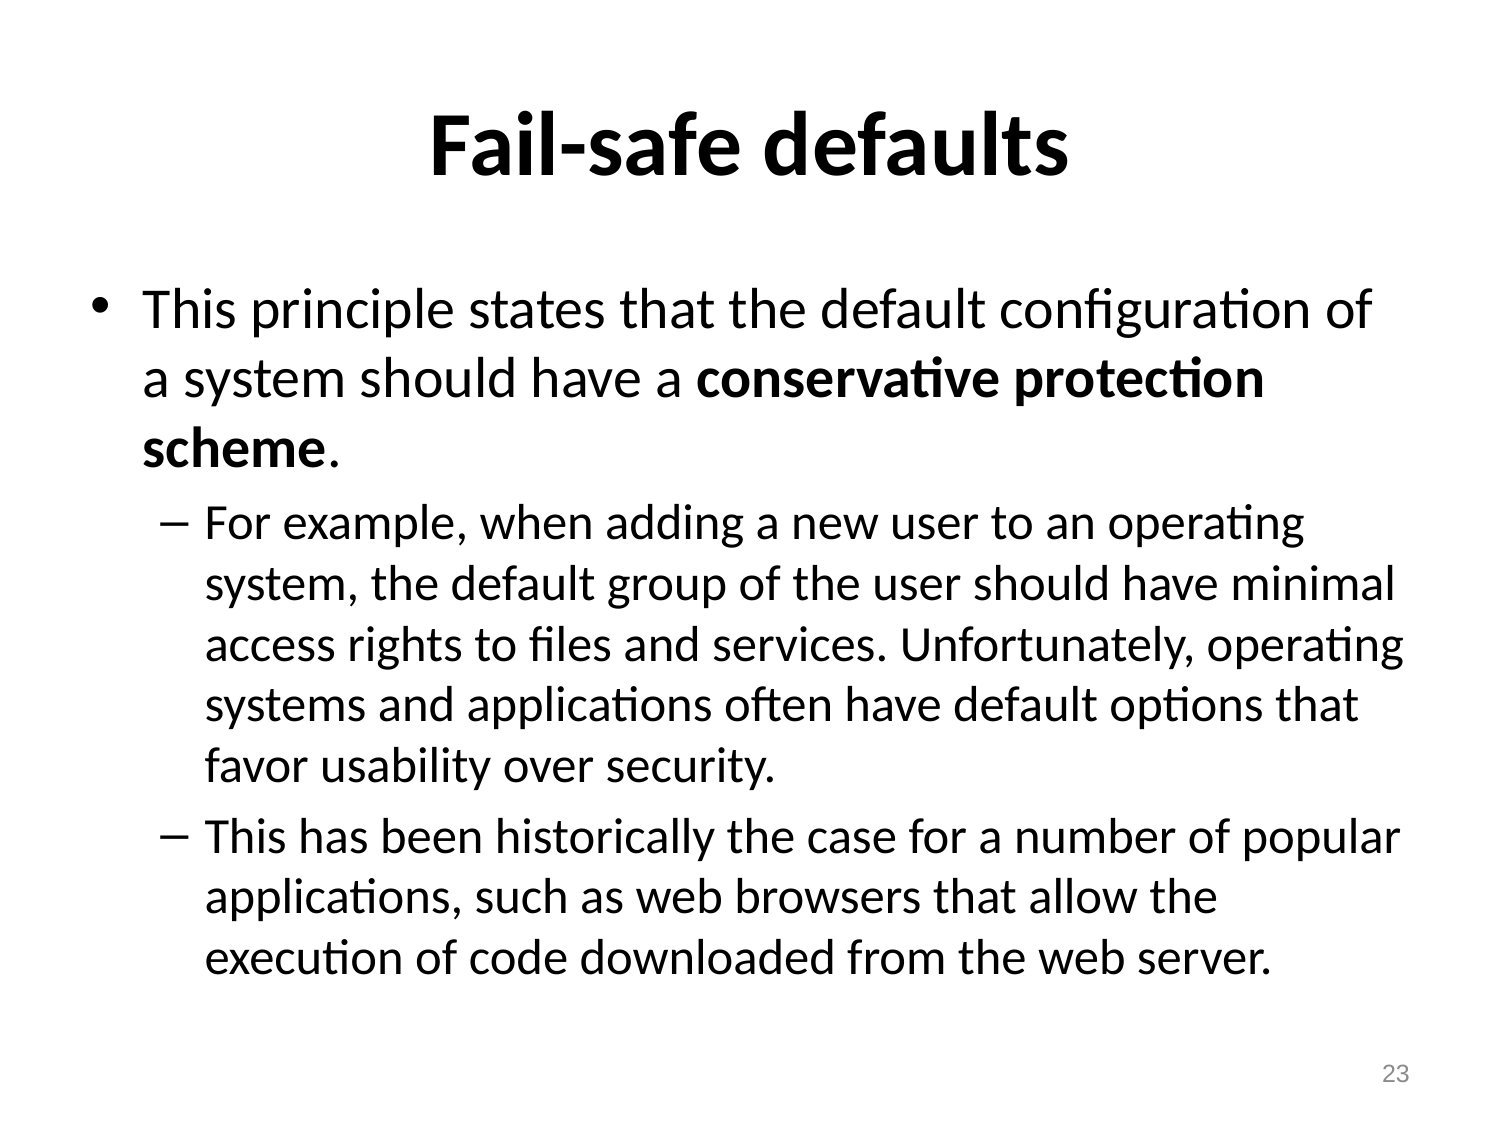

# Fail-safe defaults
This principle states that the default configuration of a system should have a conservative protection scheme.
For example, when adding a new user to an operating system, the default group of the user should have minimal access rights to files and services. Unfortunately, operating systems and applications often have default options that favor usability over security.
This has been historically the case for a number of popular applications, such as web browsers that allow the execution of code downloaded from the web server.
23